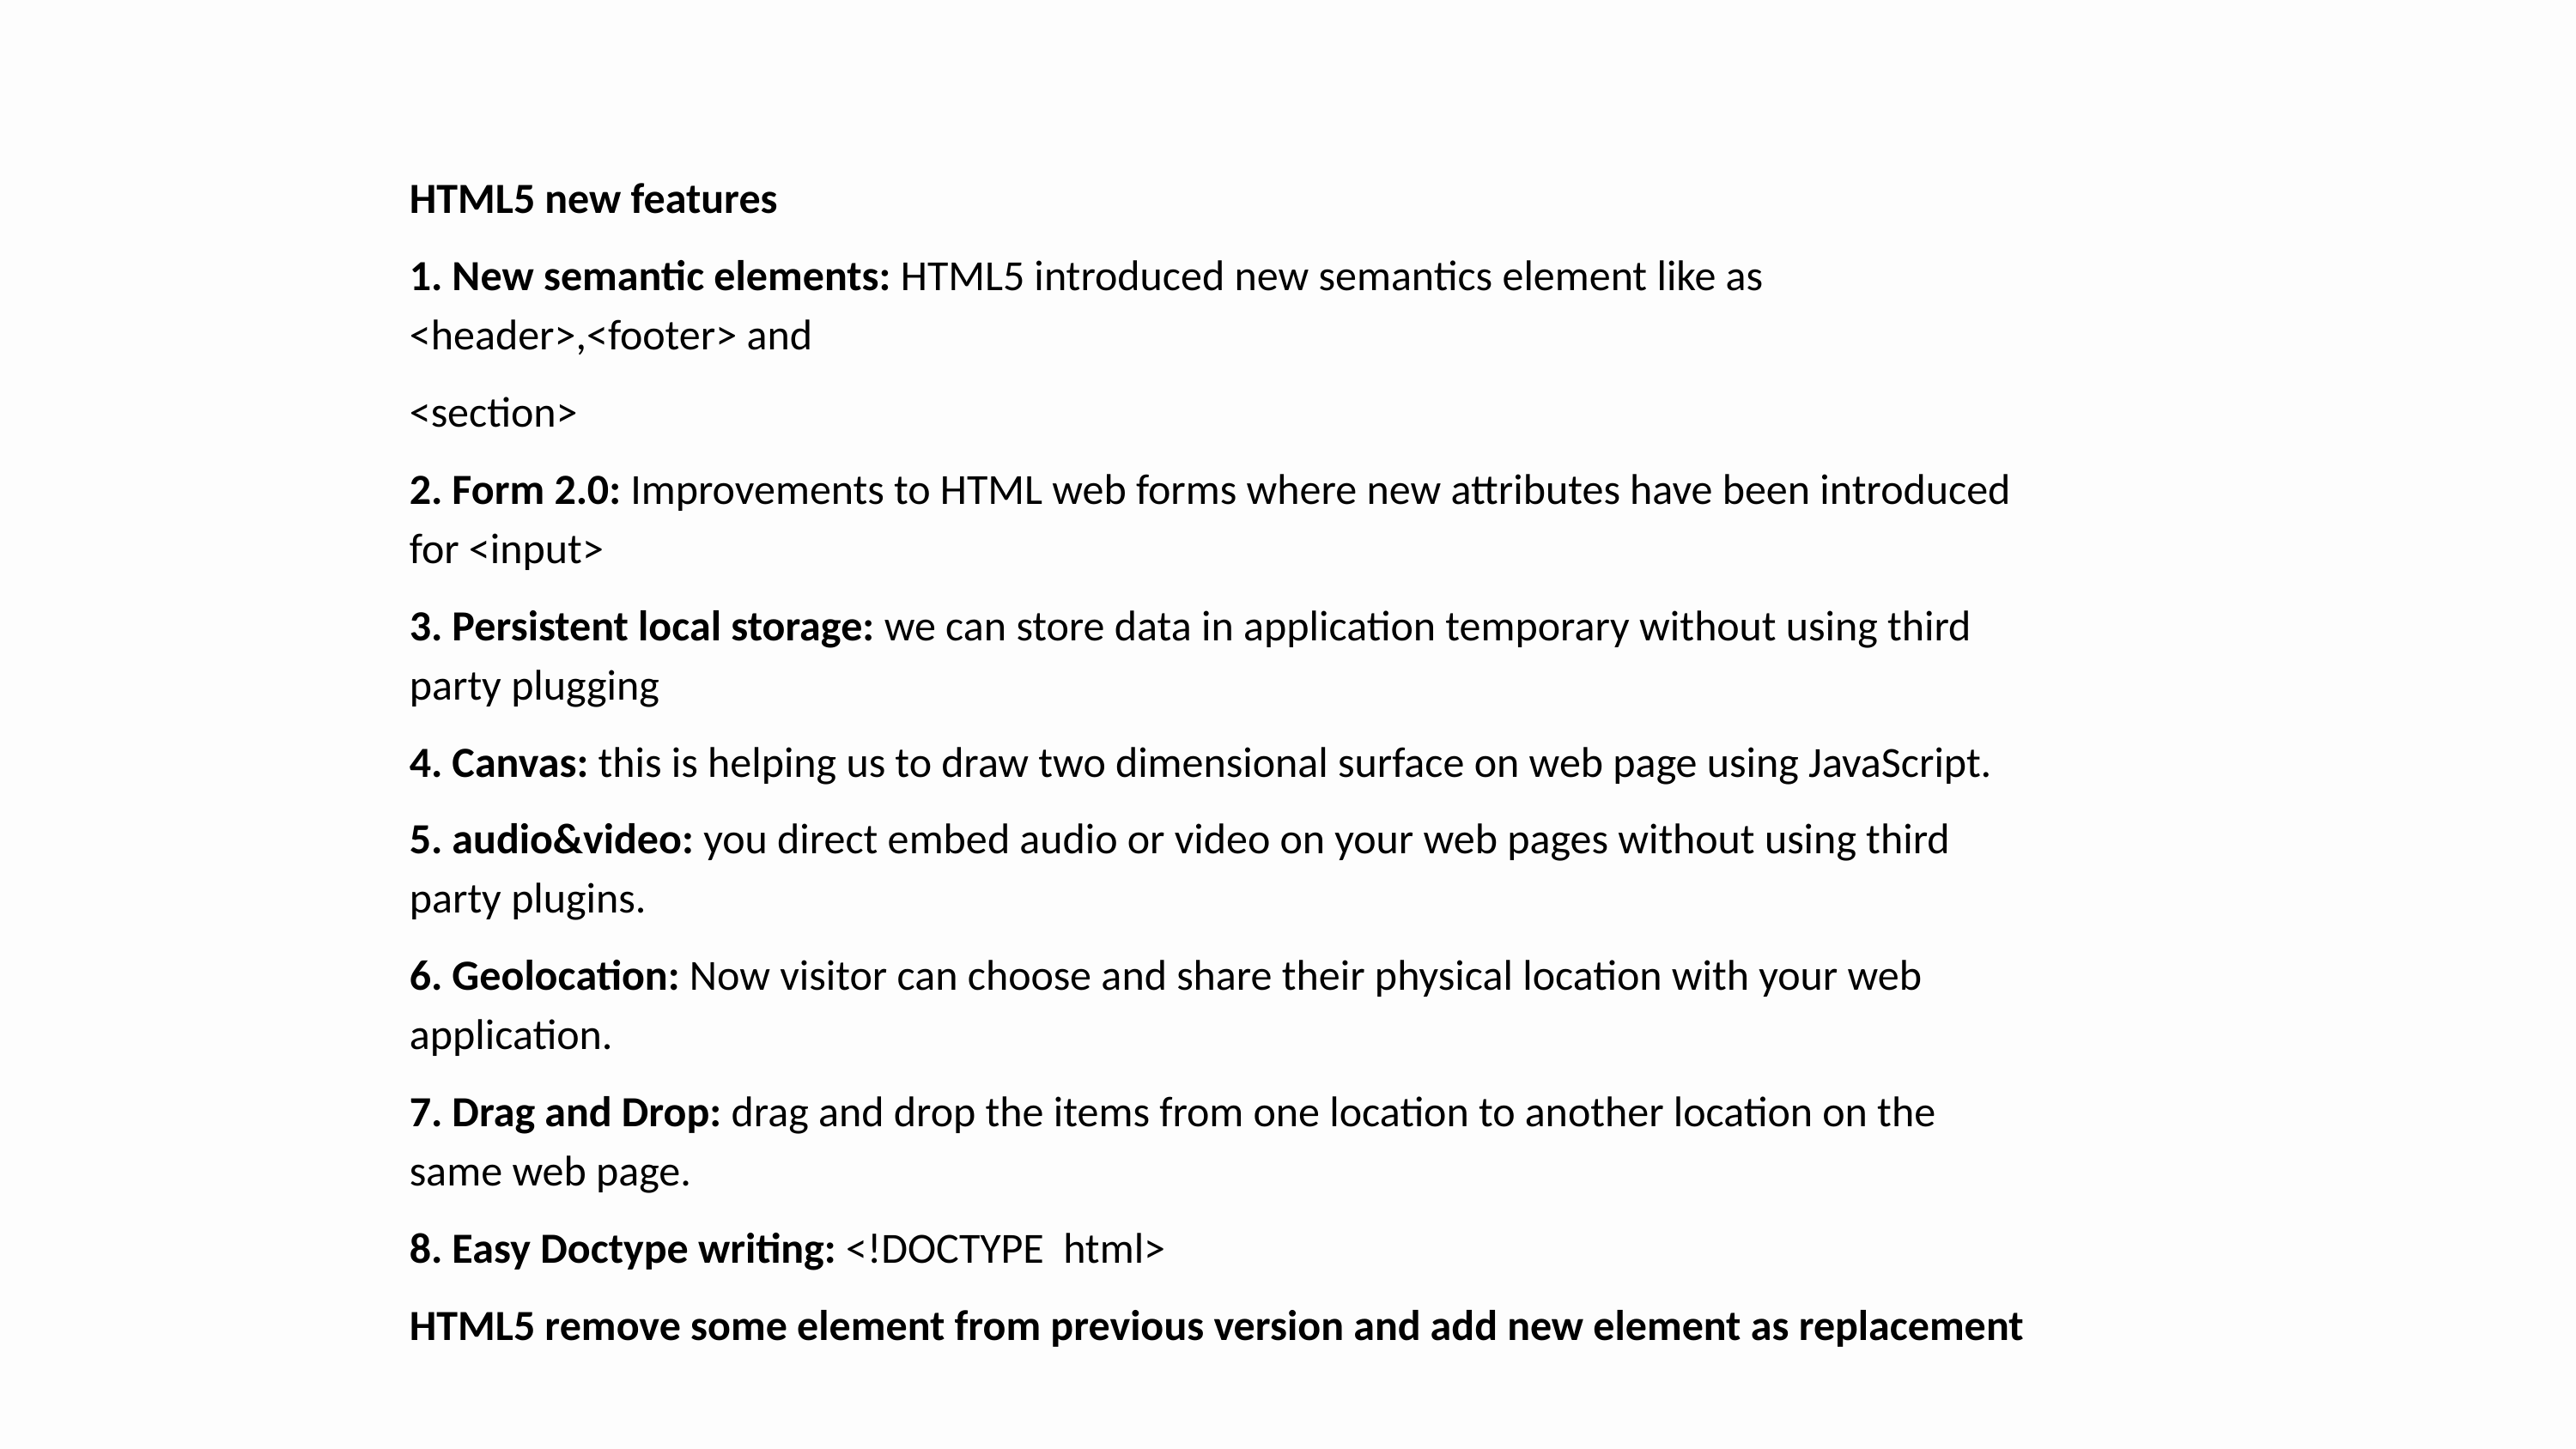

HTML5 new features
1. New semantic elements: HTML5 introduced new semantics element like as <header>,<footer> and
<section>
2. Form 2.0: Improvements to HTML web forms where new attributes have been introduced for <input>
3. Persistent local storage: we can store data in application temporary without using third party plugging
4. Canvas: this is helping us to draw two dimensional surface on web page using JavaScript.
5. audio&video: you direct embed audio or video on your web pages without using third party plugins.
6. Geolocation: Now visitor can choose and share their physical location with your web application.
7. Drag and Drop: drag and drop the items from one location to another location on the same web page.
8. Easy Doctype writing: <!DOCTYPE  html>
HTML5 remove some element from previous version and add new element as replacement